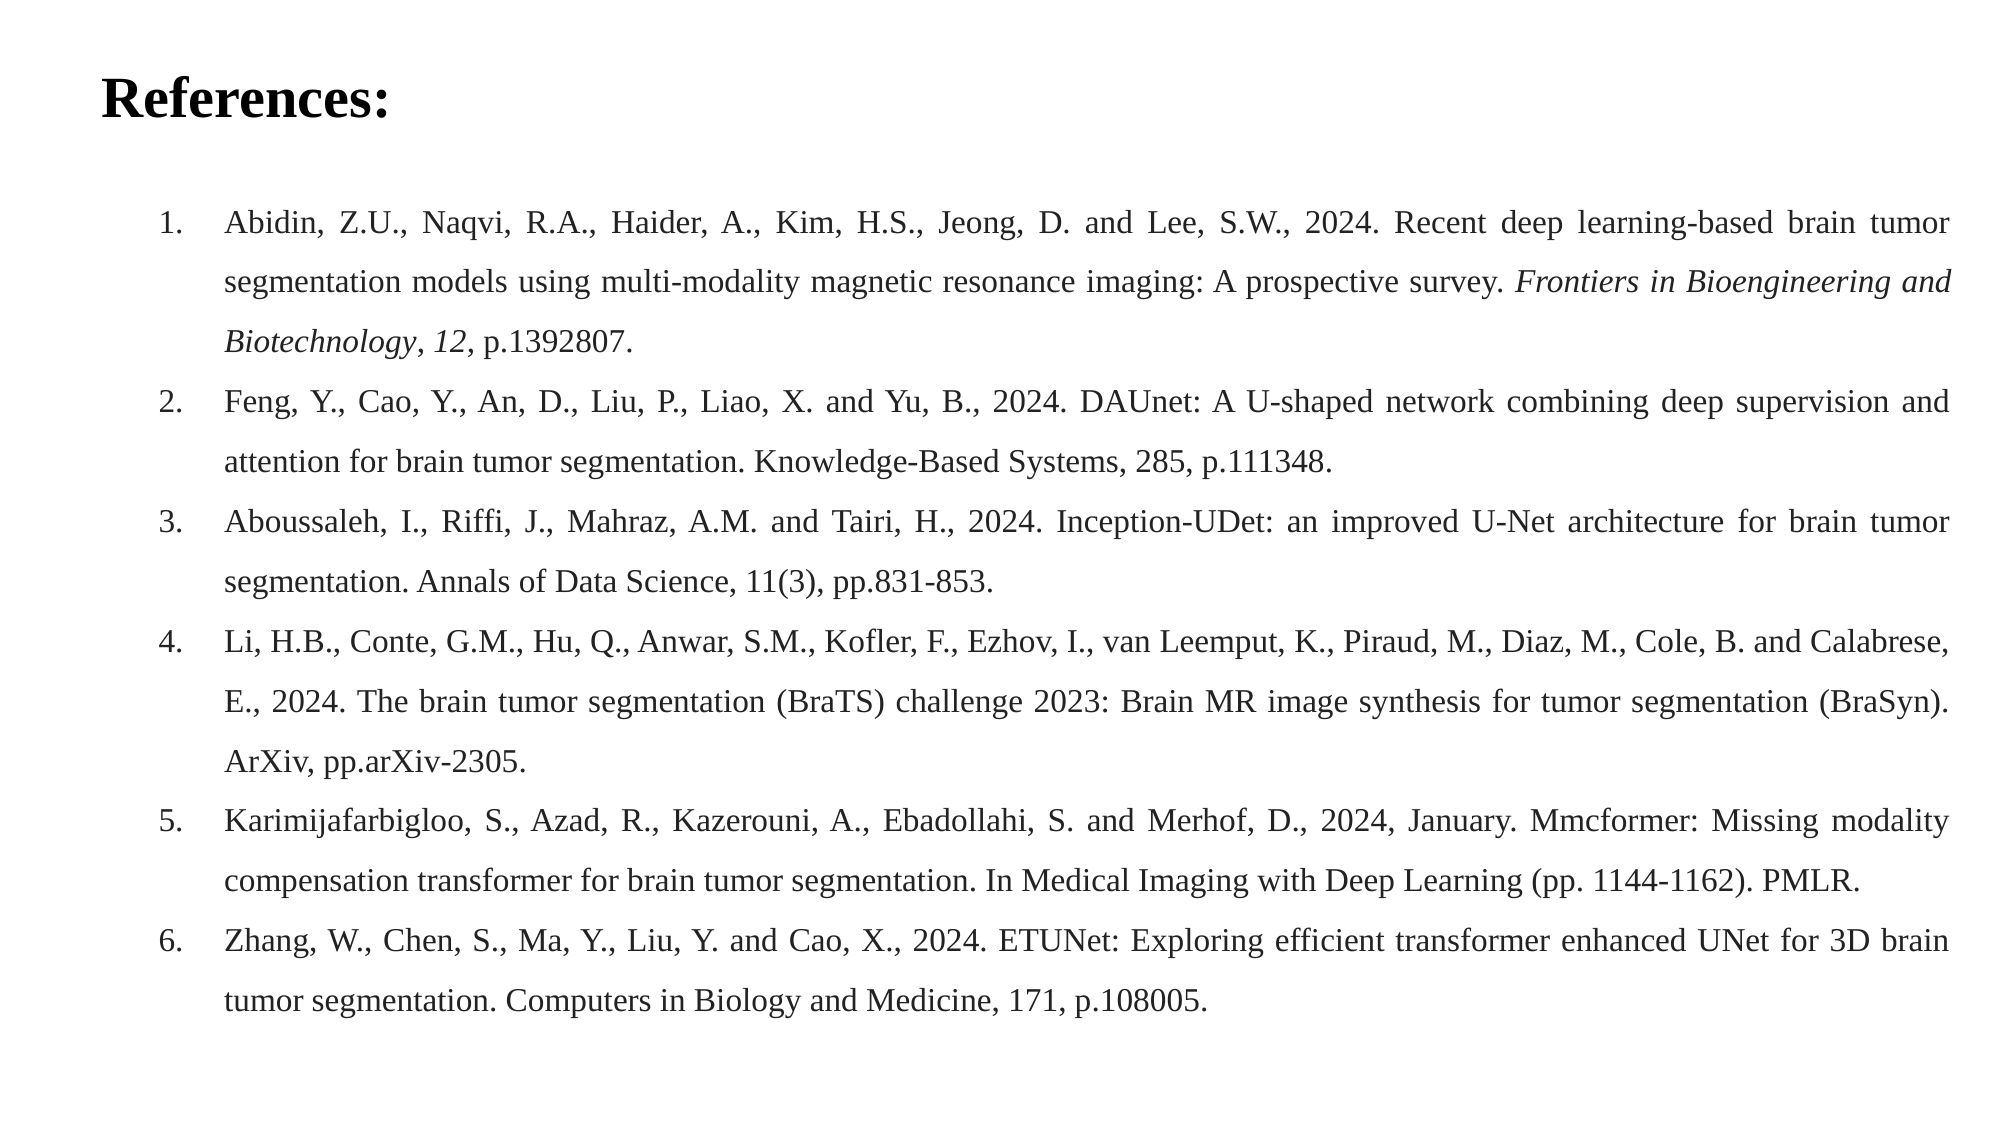

References:
Abidin, Z.U., Naqvi, R.A., Haider, A., Kim, H.S., Jeong, D. and Lee, S.W., 2024. Recent deep learning-based brain tumor segmentation models using multi-modality magnetic resonance imaging: A prospective survey. Frontiers in Bioengineering and Biotechnology, 12, p.1392807.
Feng, Y., Cao, Y., An, D., Liu, P., Liao, X. and Yu, B., 2024. DAUnet: A U-shaped network combining deep supervision and attention for brain tumor segmentation. Knowledge-Based Systems, 285, p.111348.
Aboussaleh, I., Riffi, J., Mahraz, A.M. and Tairi, H., 2024. Inception-UDet: an improved U-Net architecture for brain tumor segmentation. Annals of Data Science, 11(3), pp.831-853.
Li, H.B., Conte, G.M., Hu, Q., Anwar, S.M., Kofler, F., Ezhov, I., van Leemput, K., Piraud, M., Diaz, M., Cole, B. and Calabrese, E., 2024. The brain tumor segmentation (BraTS) challenge 2023: Brain MR image synthesis for tumor segmentation (BraSyn). ArXiv, pp.arXiv-2305.
Karimijafarbigloo, S., Azad, R., Kazerouni, A., Ebadollahi, S. and Merhof, D., 2024, January. Mmcformer: Missing modality compensation transformer for brain tumor segmentation. In Medical Imaging with Deep Learning (pp. 1144-1162). PMLR.
Zhang, W., Chen, S., Ma, Y., Liu, Y. and Cao, X., 2024. ETUNet: Exploring efficient transformer enhanced UNet for 3D brain tumor segmentation. Computers in Biology and Medicine, 171, p.108005.